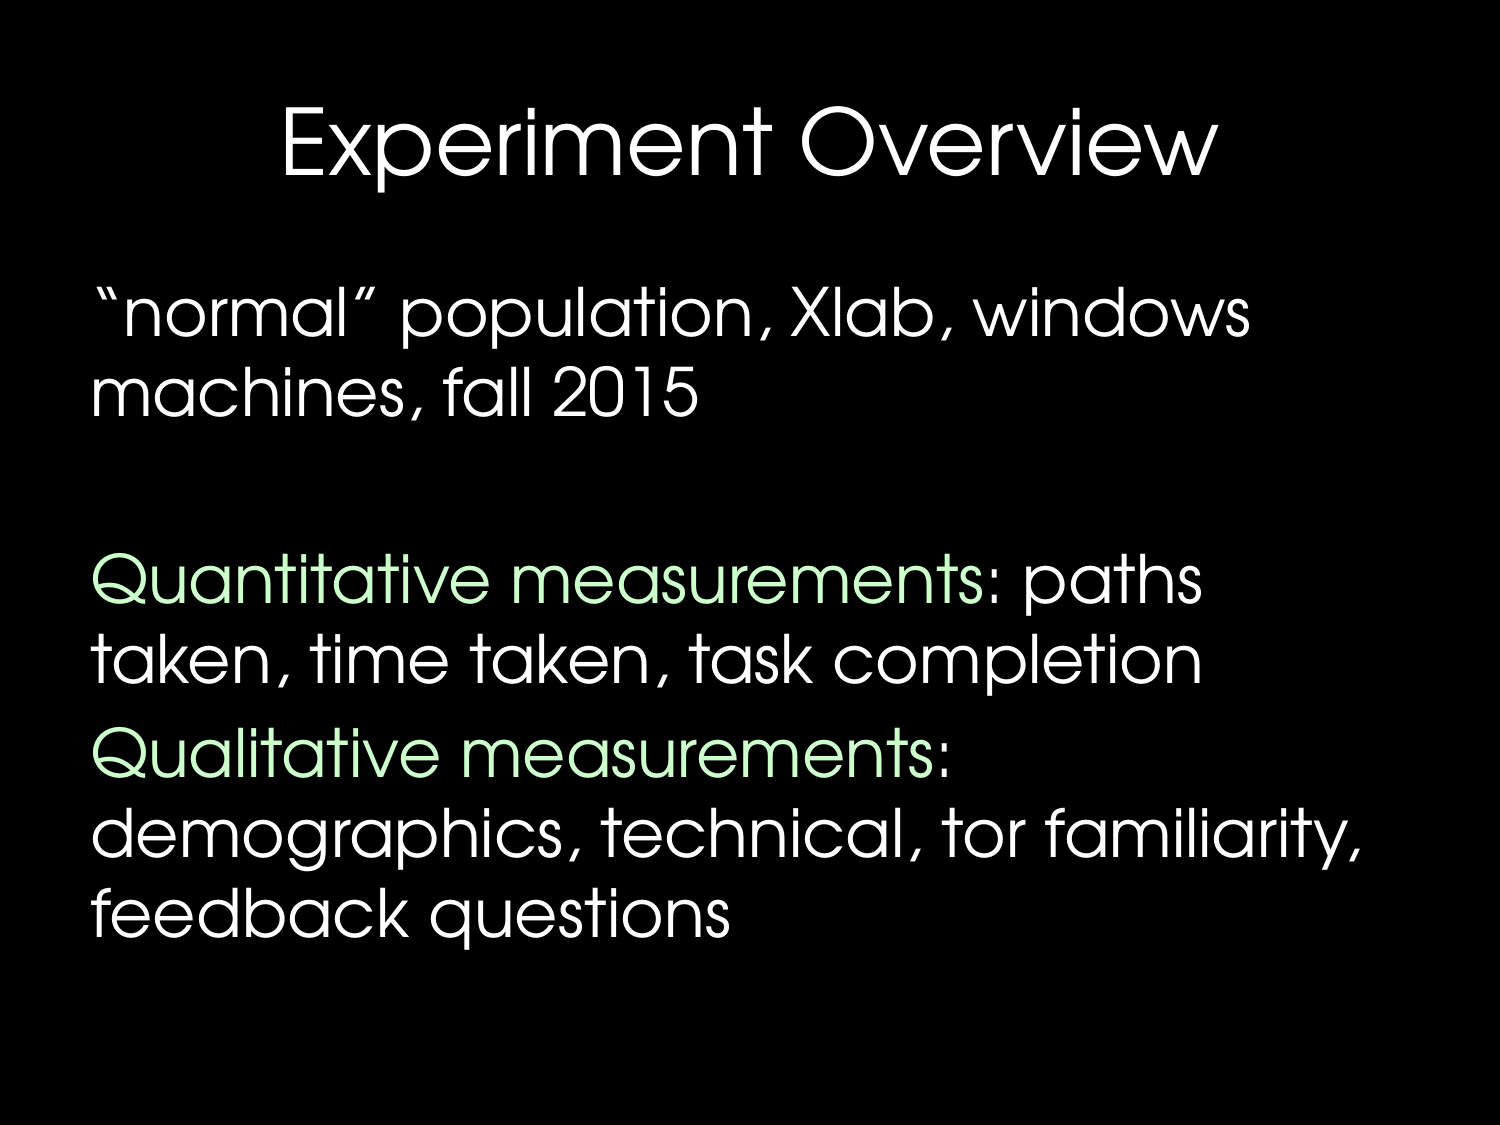

# Experiment Overview
“normal” population, Xlab, windows machines, fall 2015

Quantitative measurements: paths taken, time taken, task completion
Qualitative measurements: demographics, technical, tor familiarity, feedback questions